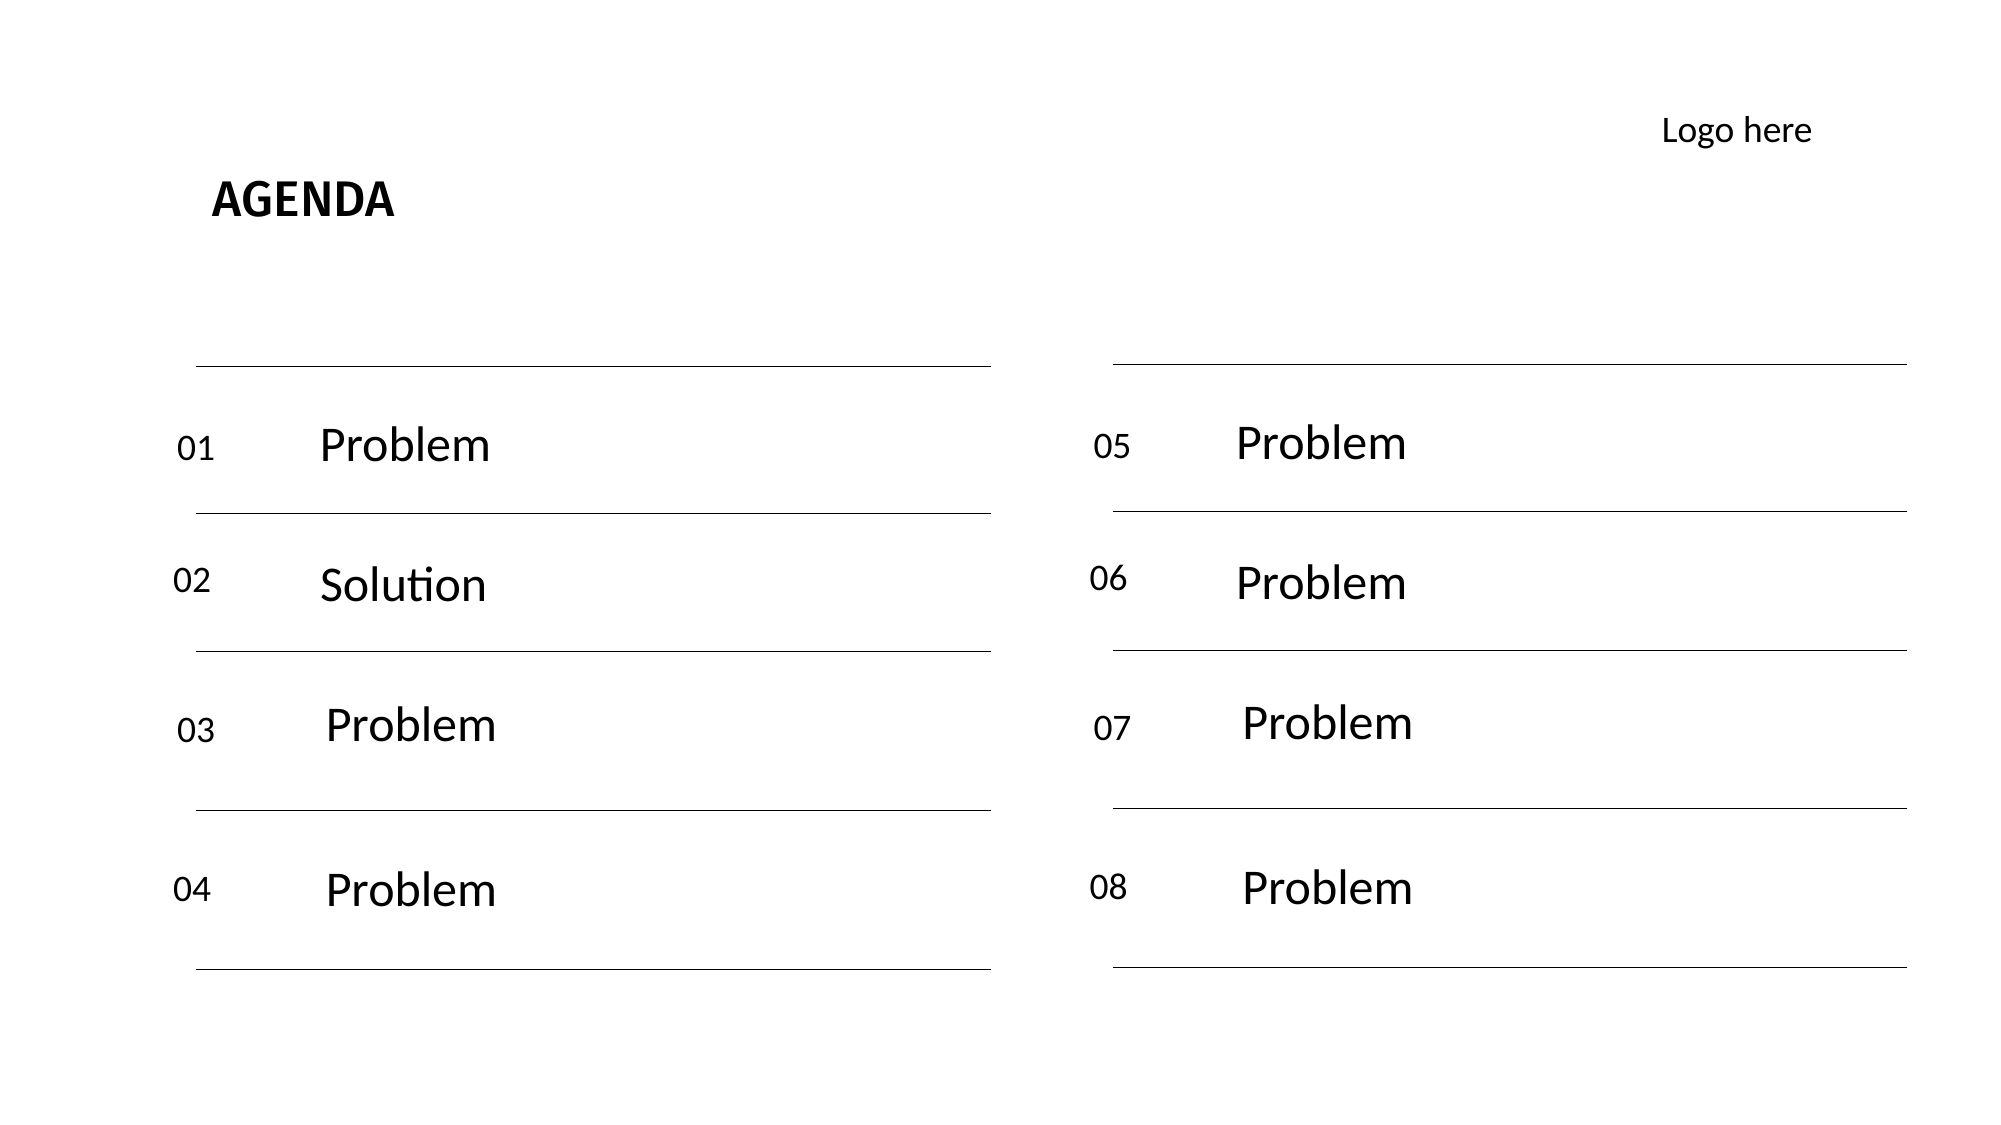

Logo here
AGENDA
Problem
Problem
05
01
Problem
Solution
06
02
Problem
Problem
07
03
Problem
Problem
08
04